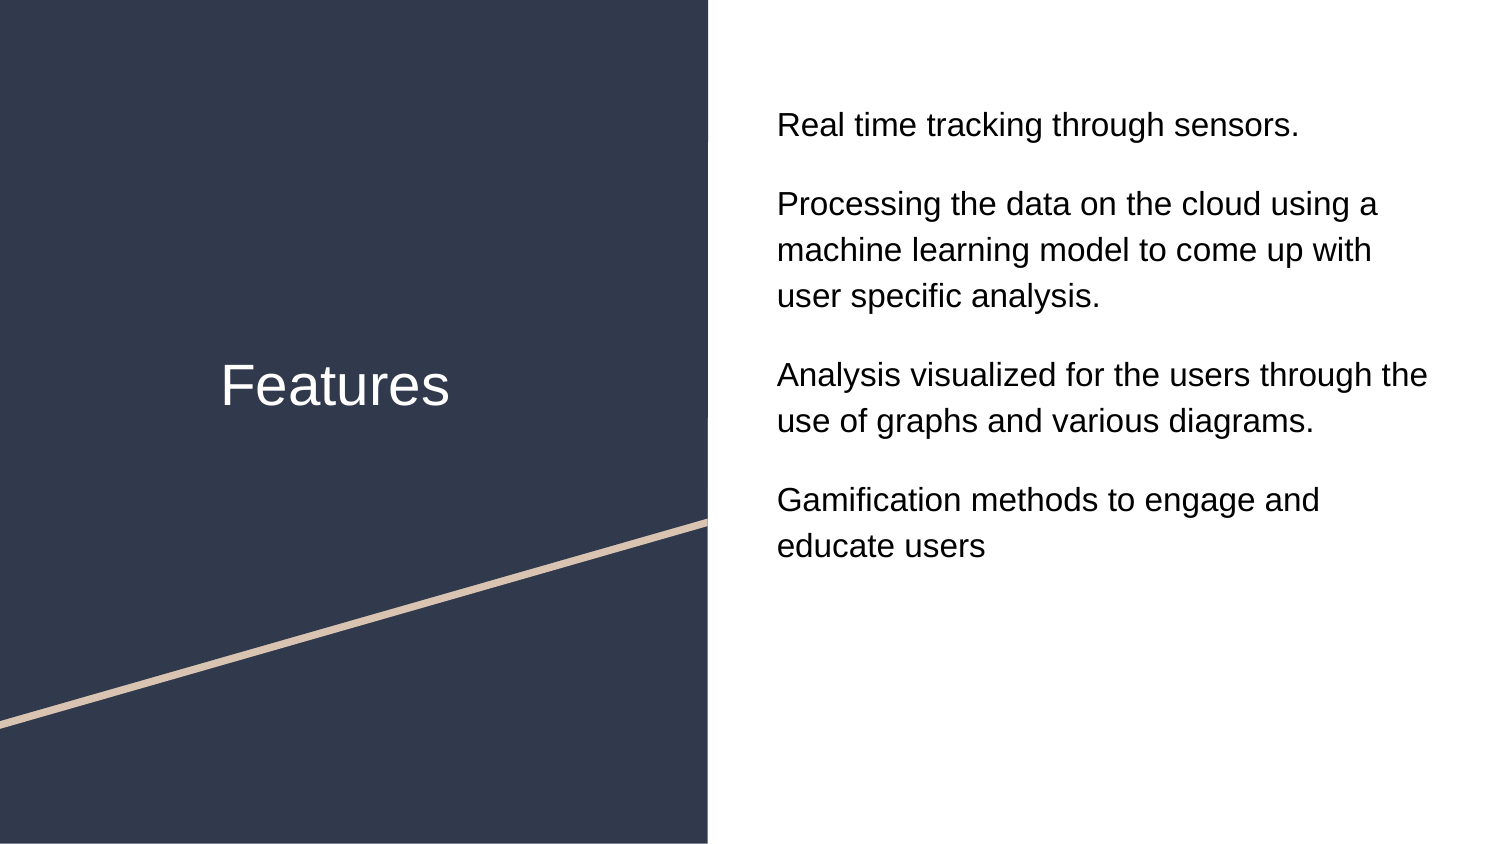

Real time tracking through sensors.
Processing the data on the cloud using a machine learning model to come up with user specific analysis.
Analysis visualized for the users through the use of graphs and various diagrams.
Gamification methods to engage and educate users

# Features